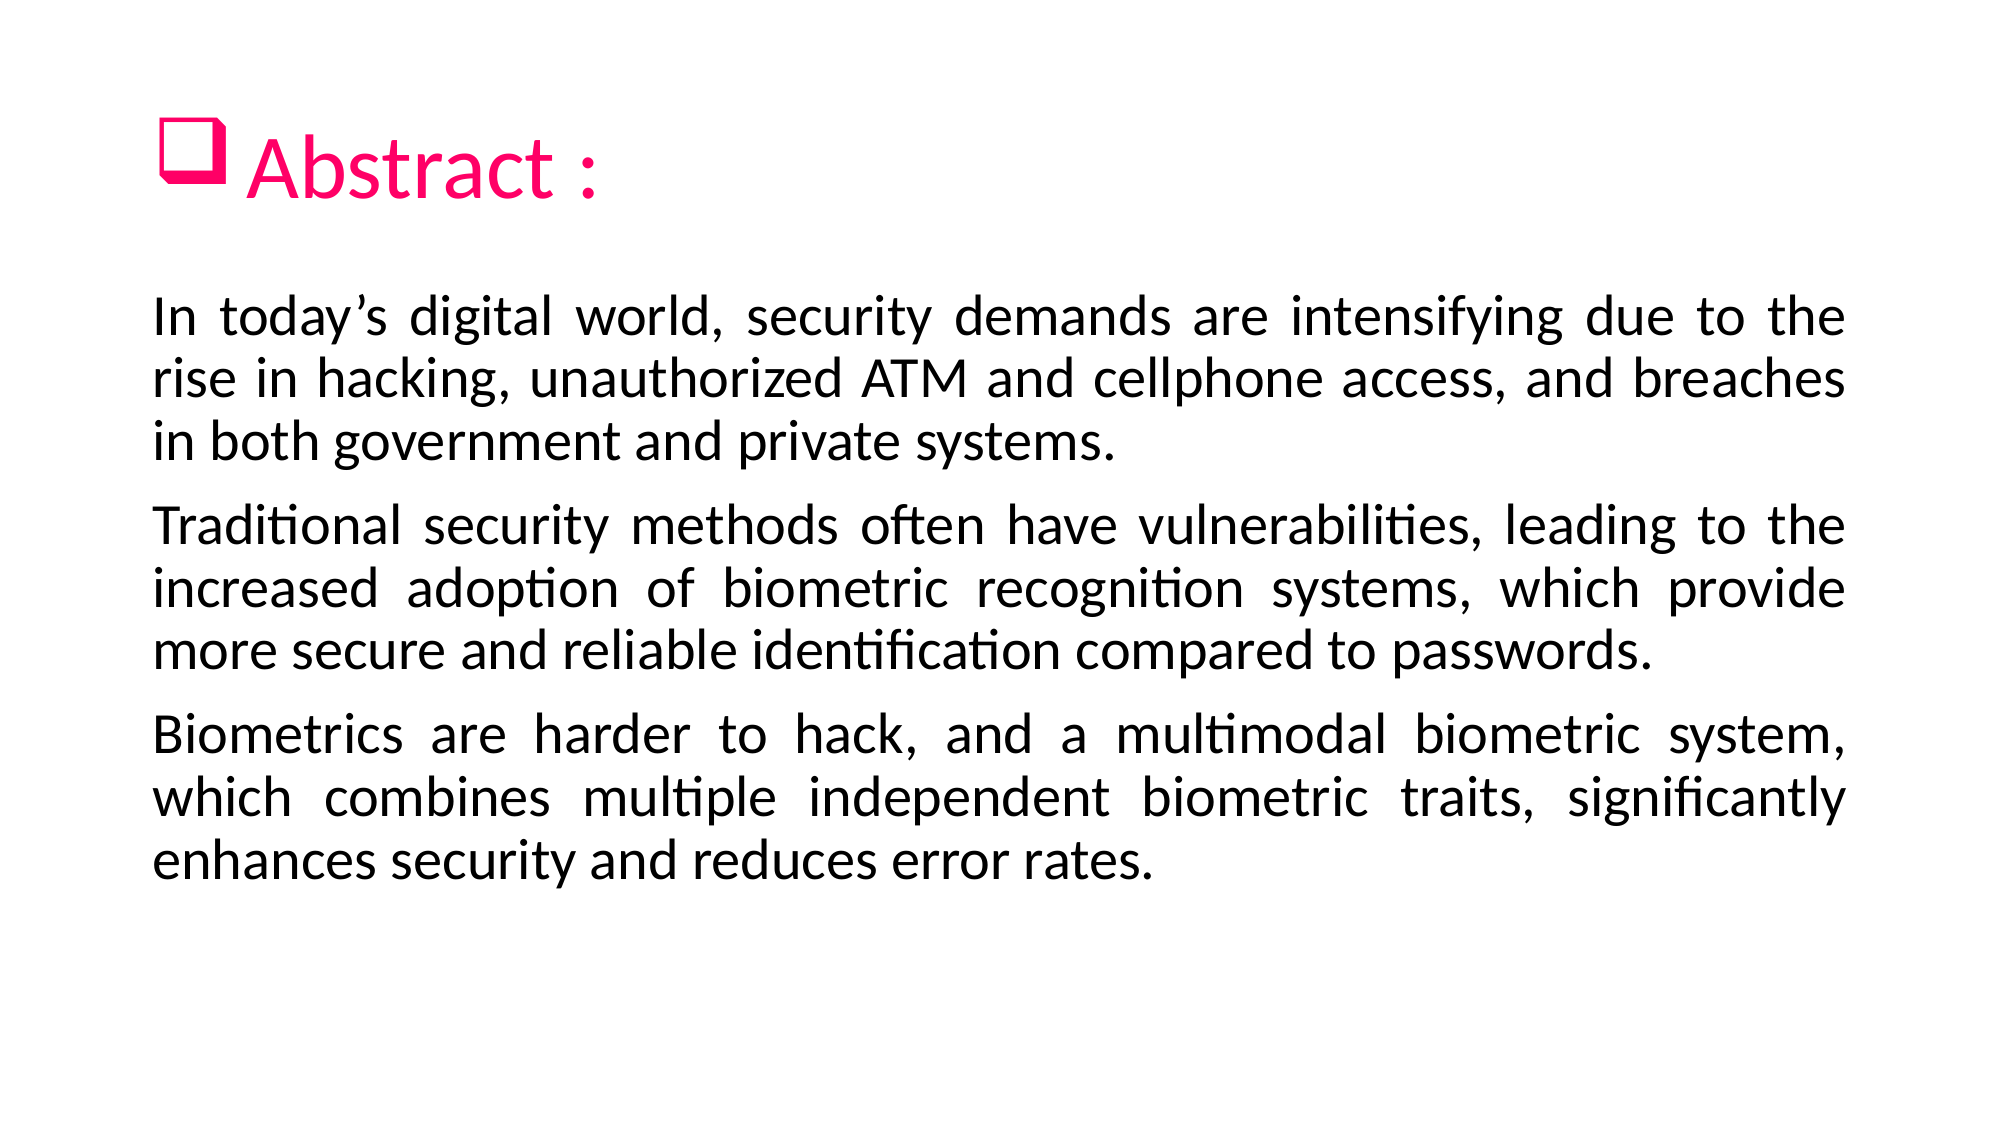

# Abstract :
In today’s digital world, security demands are intensifying due to the rise in hacking, unauthorized ATM and cellphone access, and breaches in both government and private systems.
Traditional security methods often have vulnerabilities, leading to the increased adoption of biometric recognition systems, which provide more secure and reliable identification compared to passwords.
Biometrics are harder to hack, and a multimodal biometric system, which combines multiple independent biometric traits, significantly enhances security and reduces error rates.